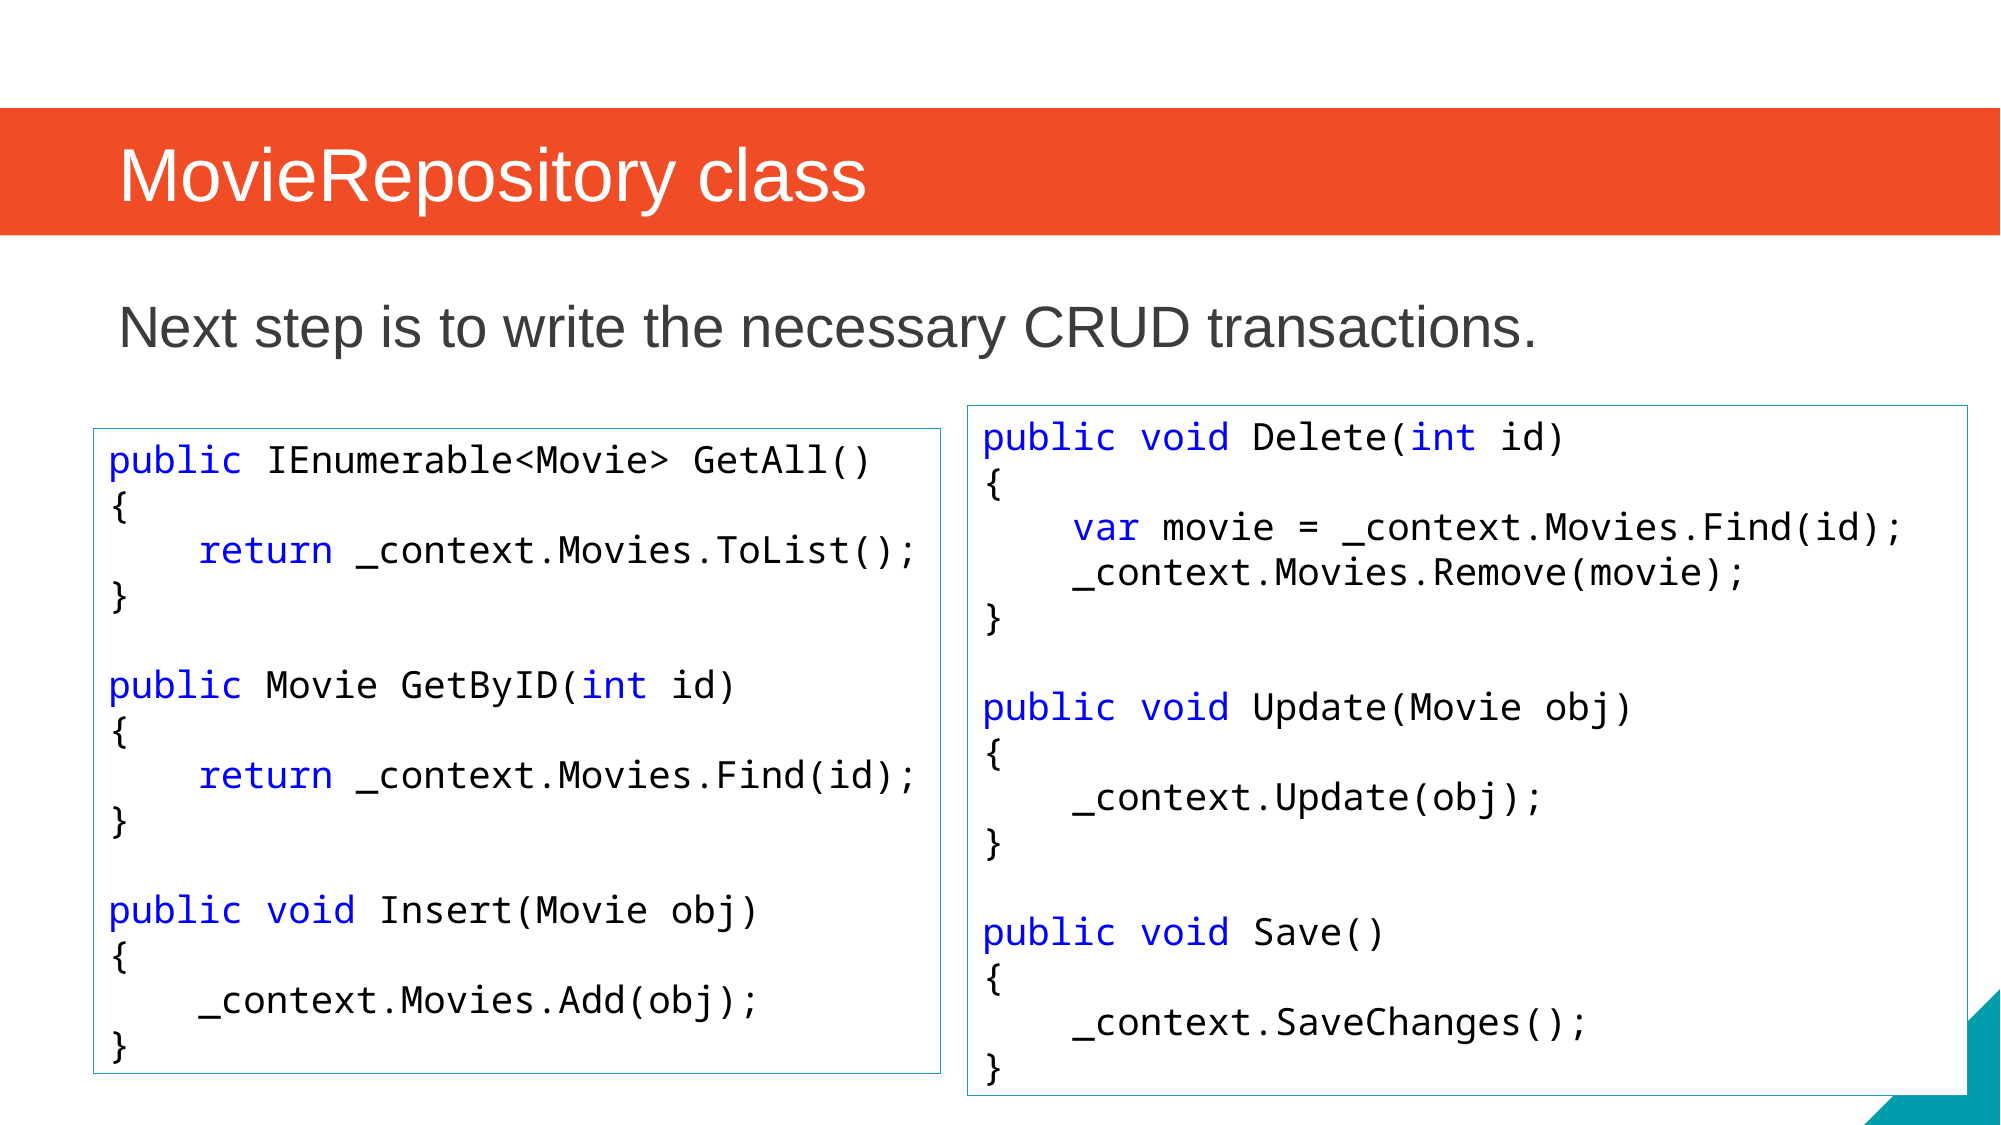

# MovieRepository class
Next step is to write the necessary CRUD transactions.
public void Delete(int id)
{
    var movie = _context.Movies.Find(id);
    _context.Movies.Remove(movie);
}

public void Update(Movie obj)
{
    _context.Update(obj);
}

public void Save()
{
    _context.SaveChanges();
}
public IEnumerable<Movie> GetAll()
{
    return _context.Movies.ToList();
}

public Movie GetByID(int id)
{
    return _context.Movies.Find(id);
}

public void Insert(Movie obj)
{
    _context.Movies.Add(obj);
}
26